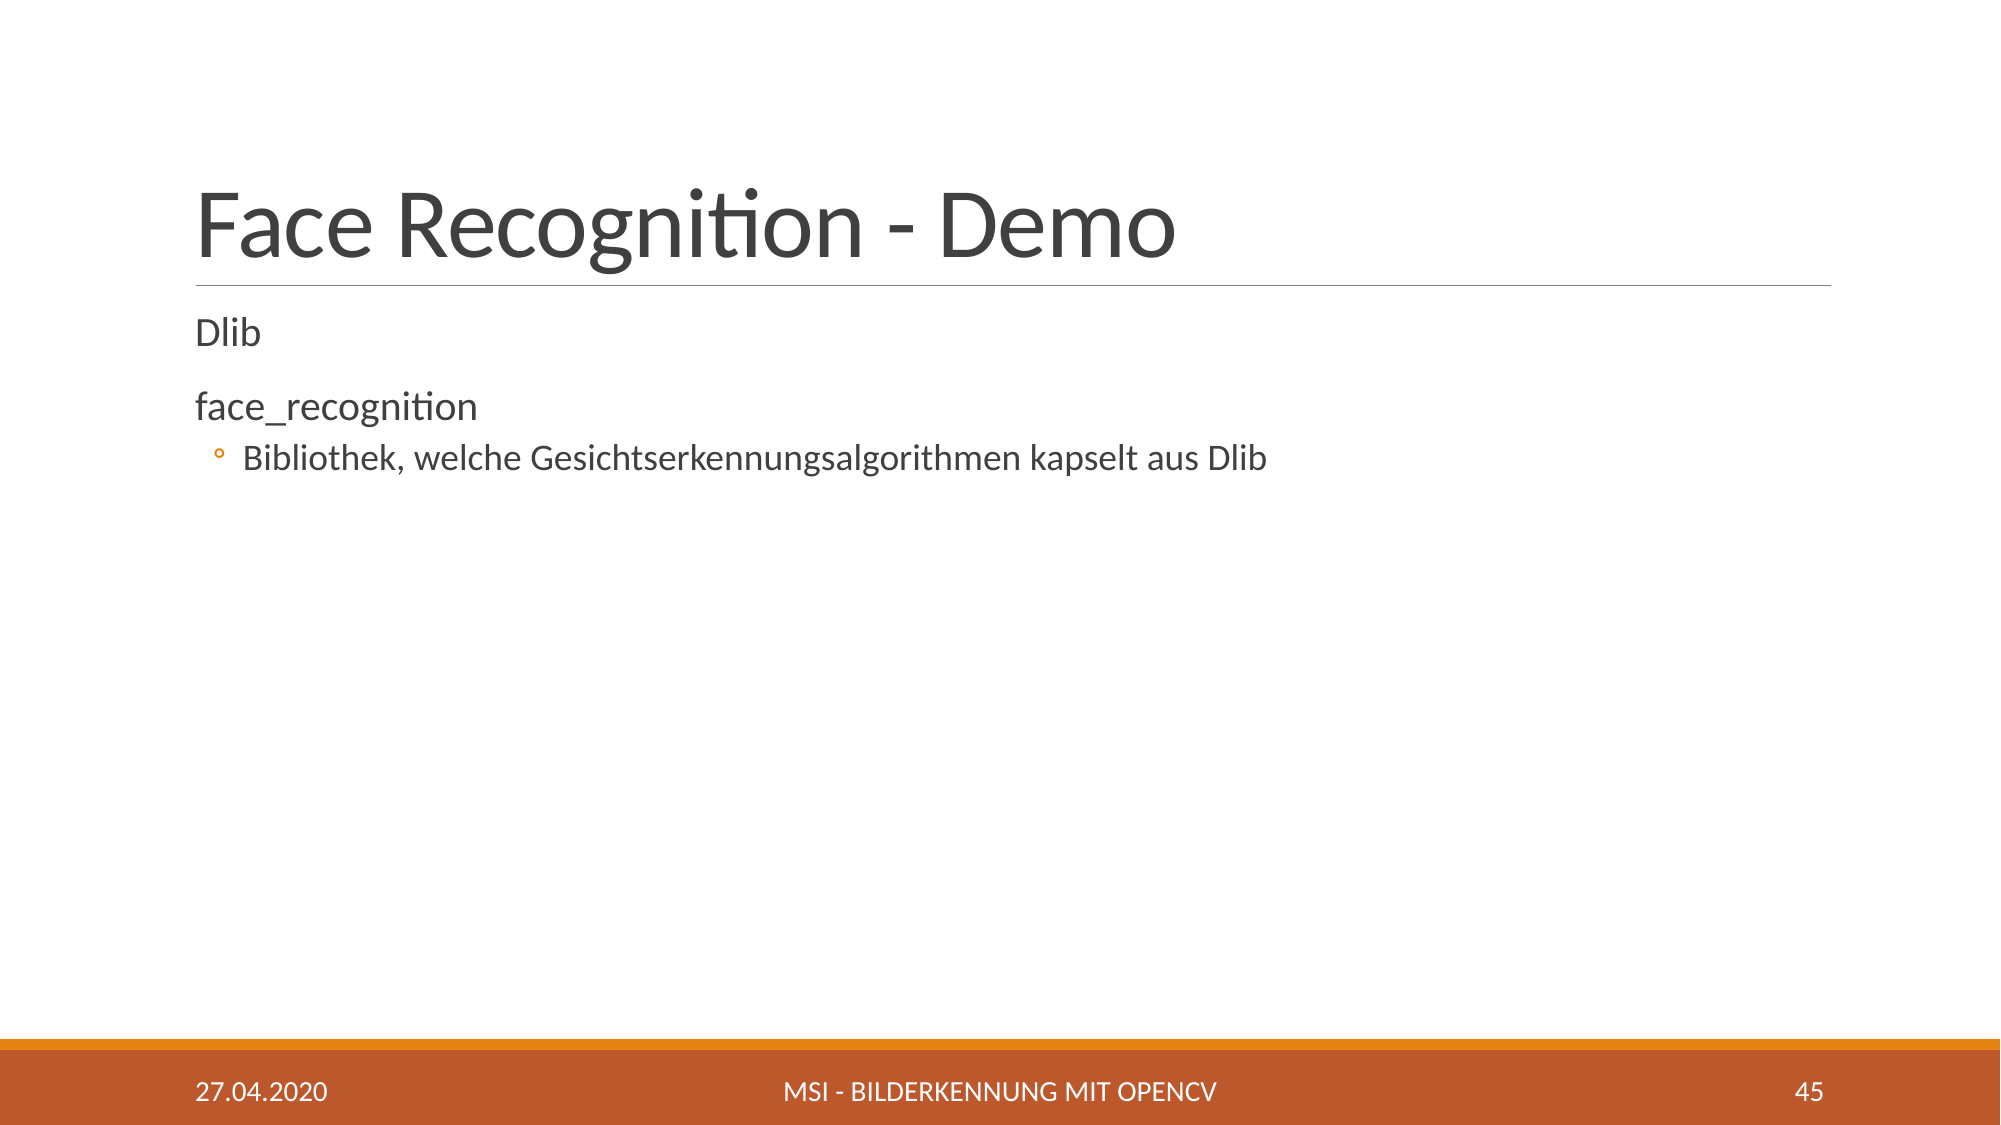

# Face Recognition - Demo
Dlib
face_recognition
Bibliothek, welche Gesichtserkennungsalgorithmen kapselt aus Dlib
27.04.2020
MSI - Bilderkennung mit OpenCV
45